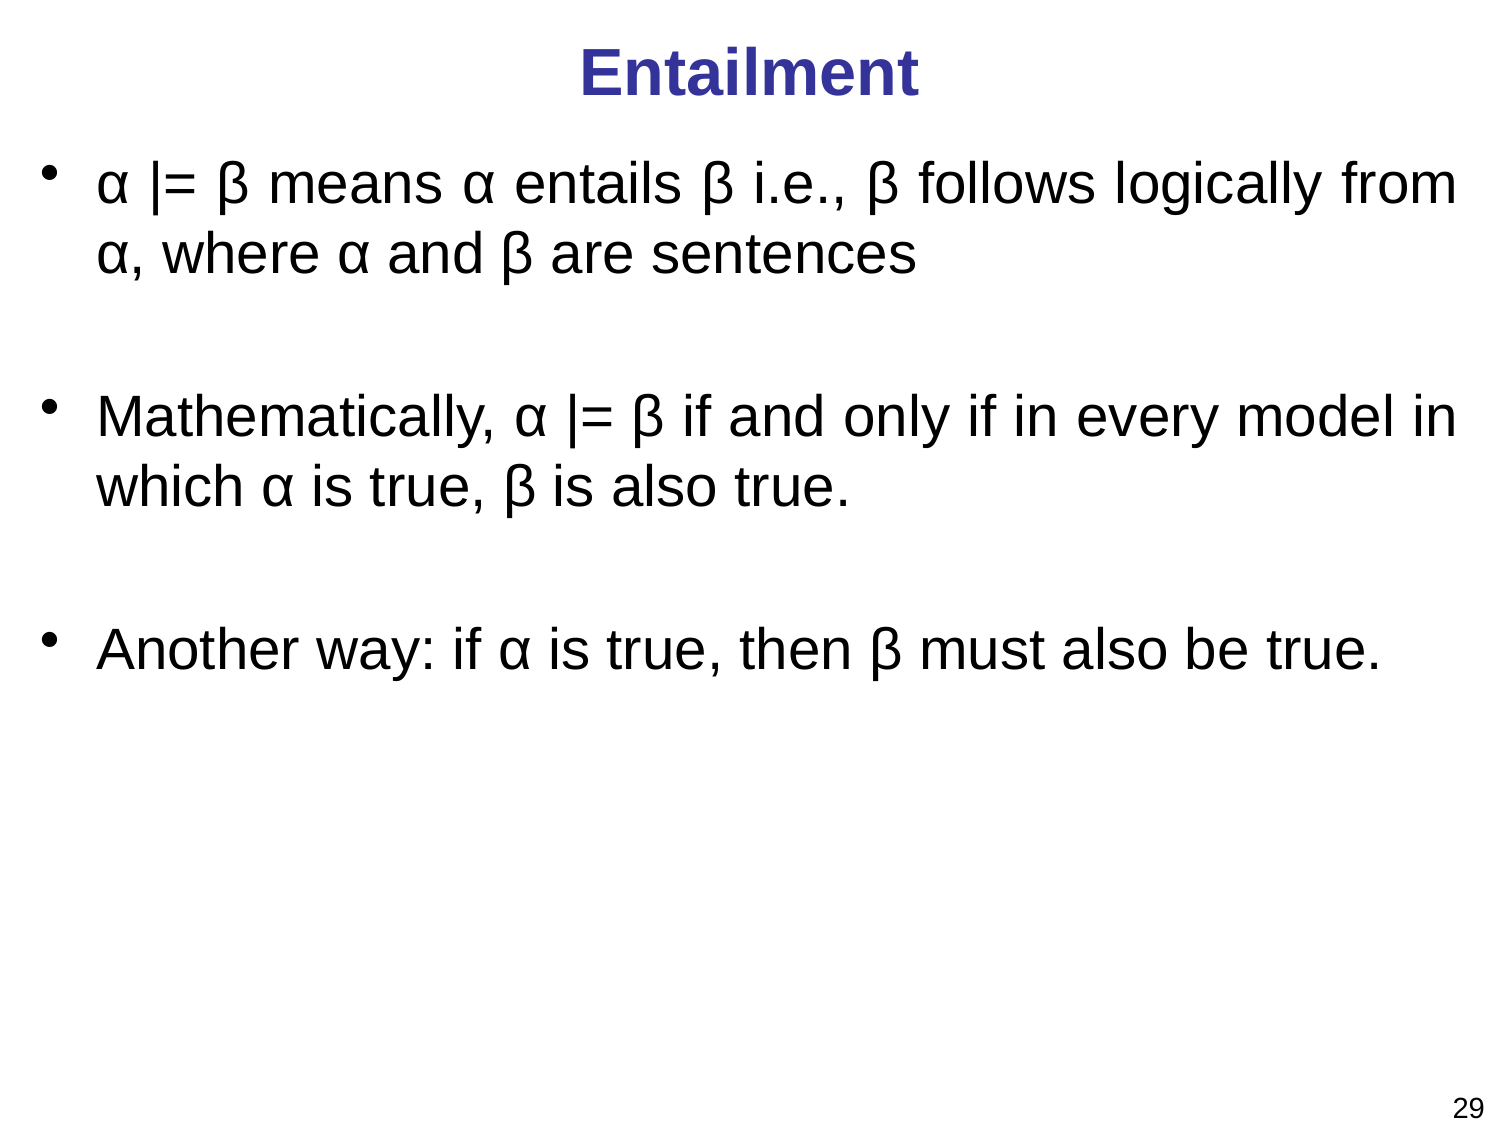

# Entailment
α |= β means α entails β i.e., β follows logically from α, where α and β are sentences

Mathematically, α |= β if and only if in every model in which α is true, β is also true.

Another way: if α is true, then β must also be true.

29